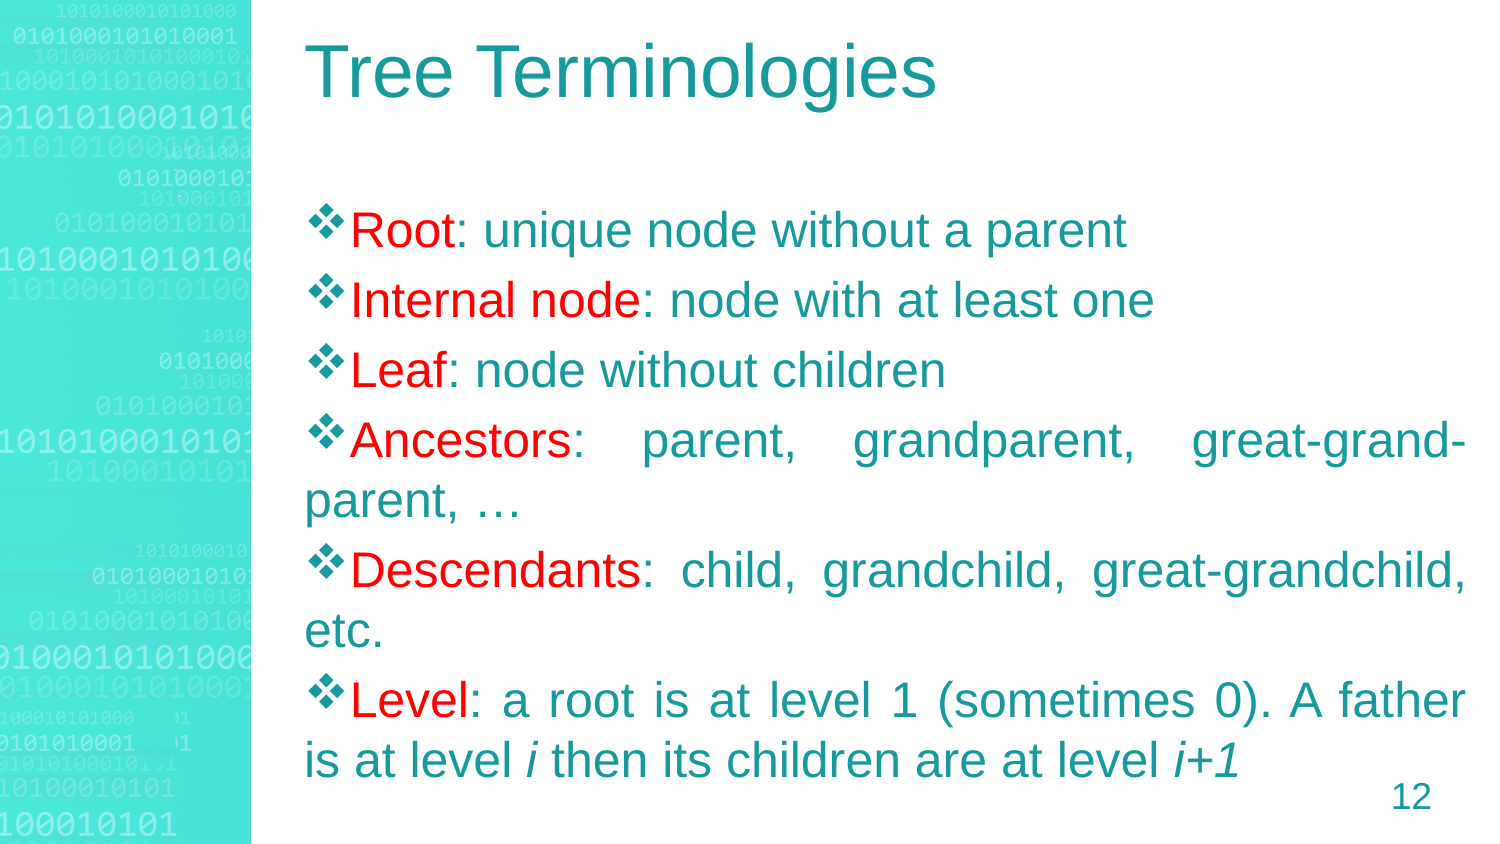

Tree Terminologies
Root: unique node without a parent
Internal node: node with at least one
Leaf: node without children
Ancestors: parent, grandparent, great-grand-parent, …
Descendants: child, grandchild, great-grandchild, etc.
Level: a root is at level 1 (sometimes 0). A father is at level i then its children are at level i+1